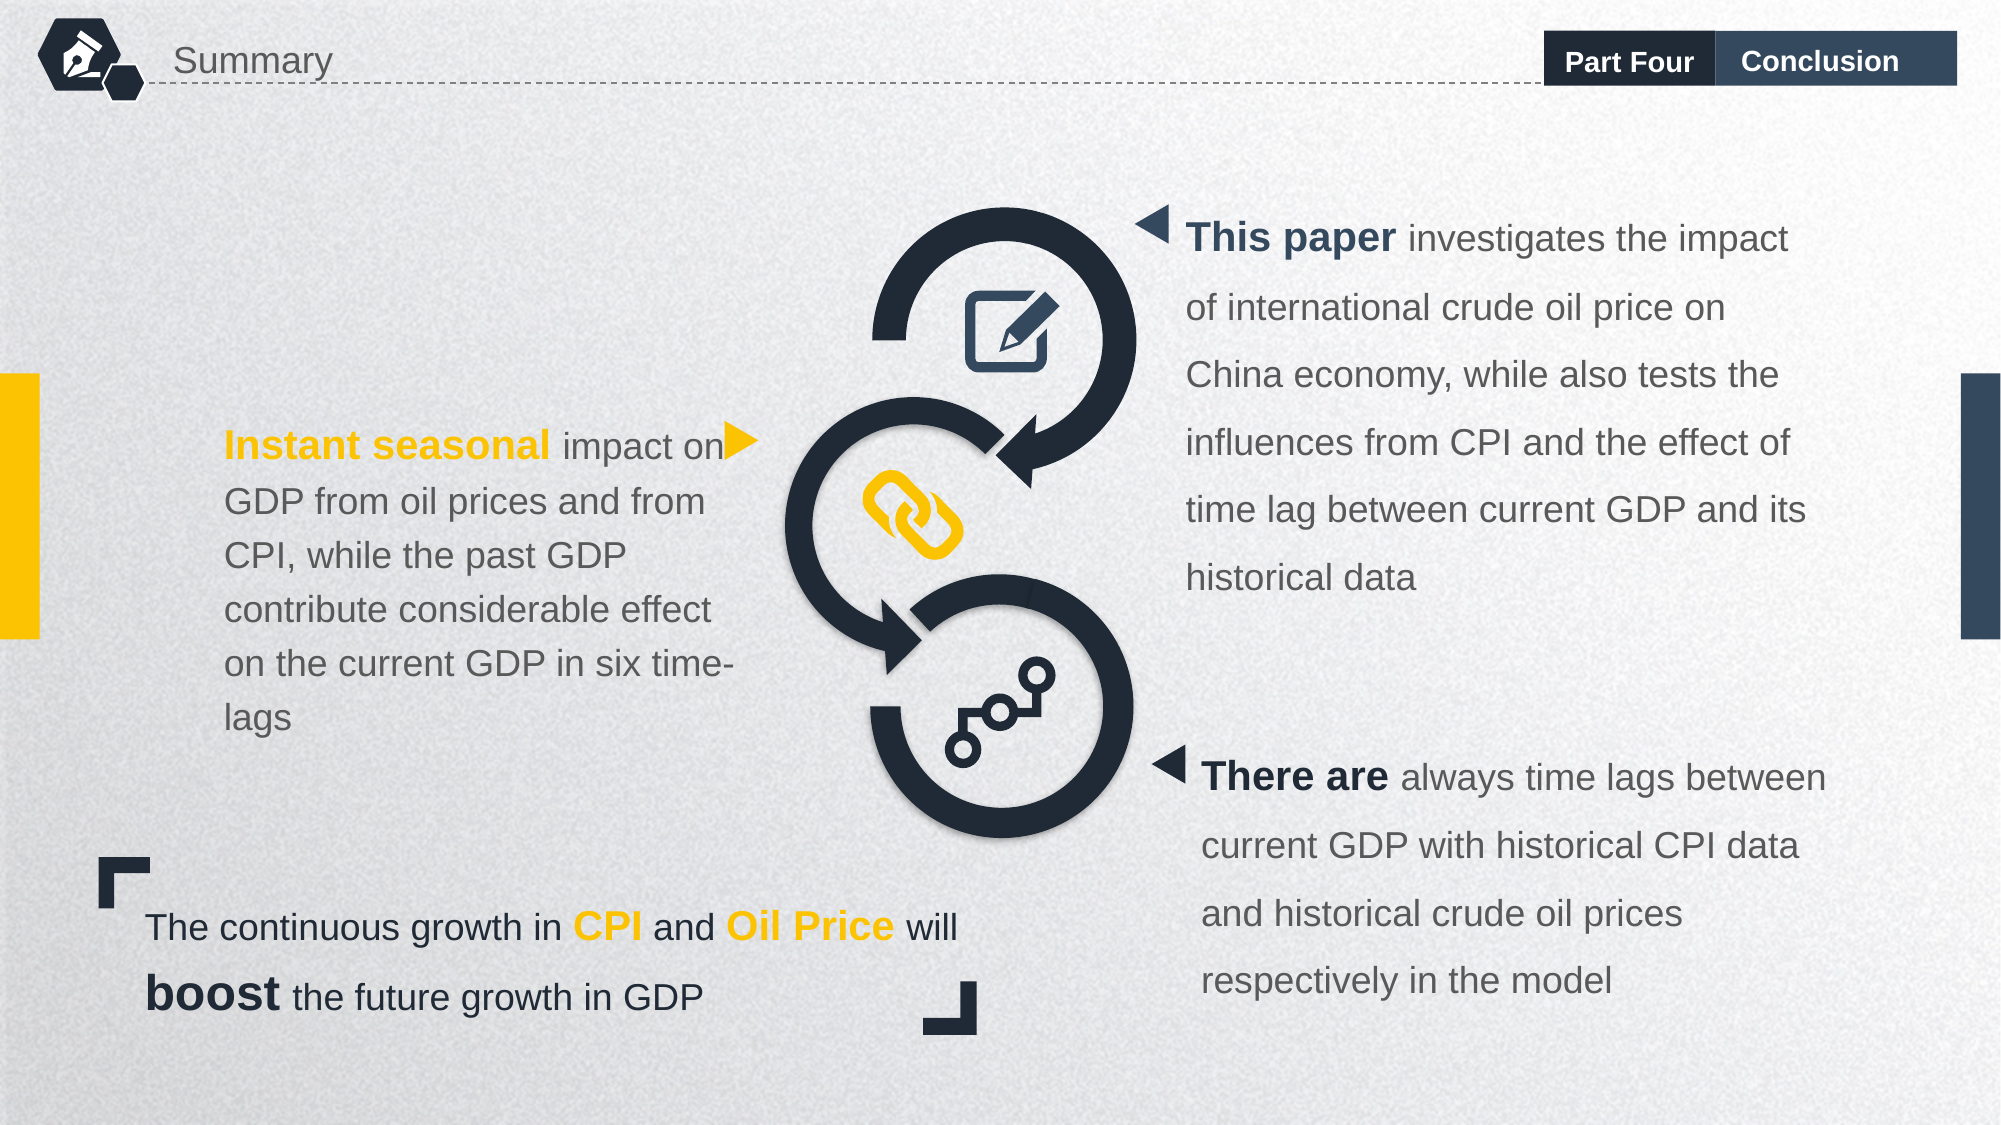

Conclusion
Part Four
Summary

This paper investigates the impact of international crude oil price on China economy, while also tests the influences from CPI and the effect of time lag between current GDP and its historical data

Instant seasonal impact on GDP from oil prices and from CPI, while the past GDP contribute considerable effect on the current GDP in six time-lags

There are always time lags between current GDP with historical CPI data and historical crude oil prices respectively in the model

The continuous growth in CPI and Oil Price will boost the future growth in GDP